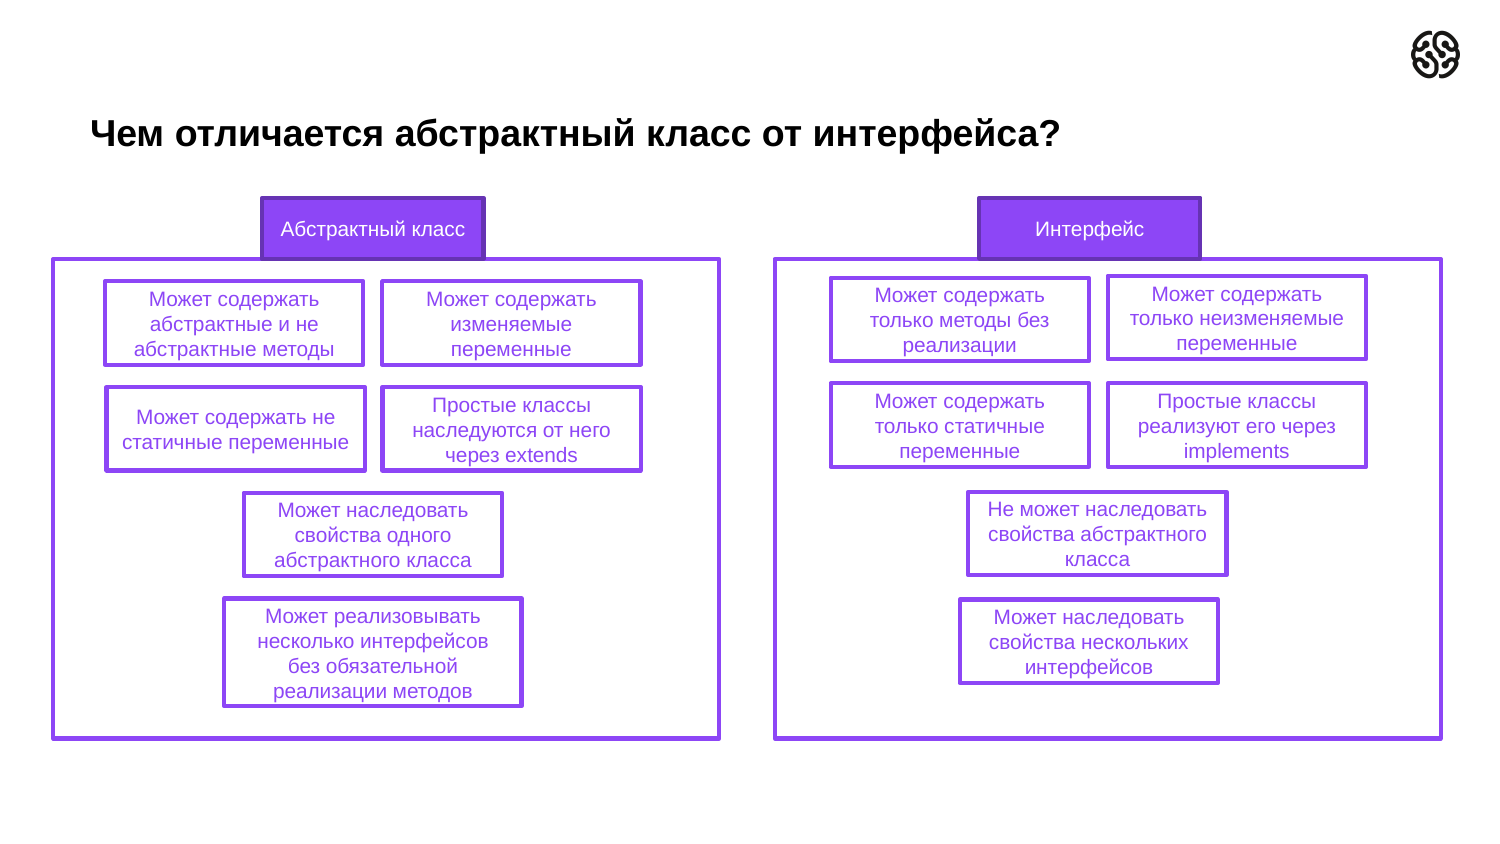

# Чем отличается абстрактный класс от интерфейса?
Абстрактный класс

Может содержать изменяемые переменные
Может содержать абстрактные и не абстрактные методы
Может содержать не статичные переменные
Простые классы наследуются от него через extends
Может наследовать свойства одного абстрактного класса
Может реализовывать несколько интерфейсов без обязательной реализации методов
Интерфейс

Может содержать только неизменяемые переменные
Может содержать только методы без реализации
Может содержать только статичные переменные
Простые классы реализуют его через implements
Не может наследовать свойства абстрактного класса
Может наследовать свойства нескольких интерфейсов